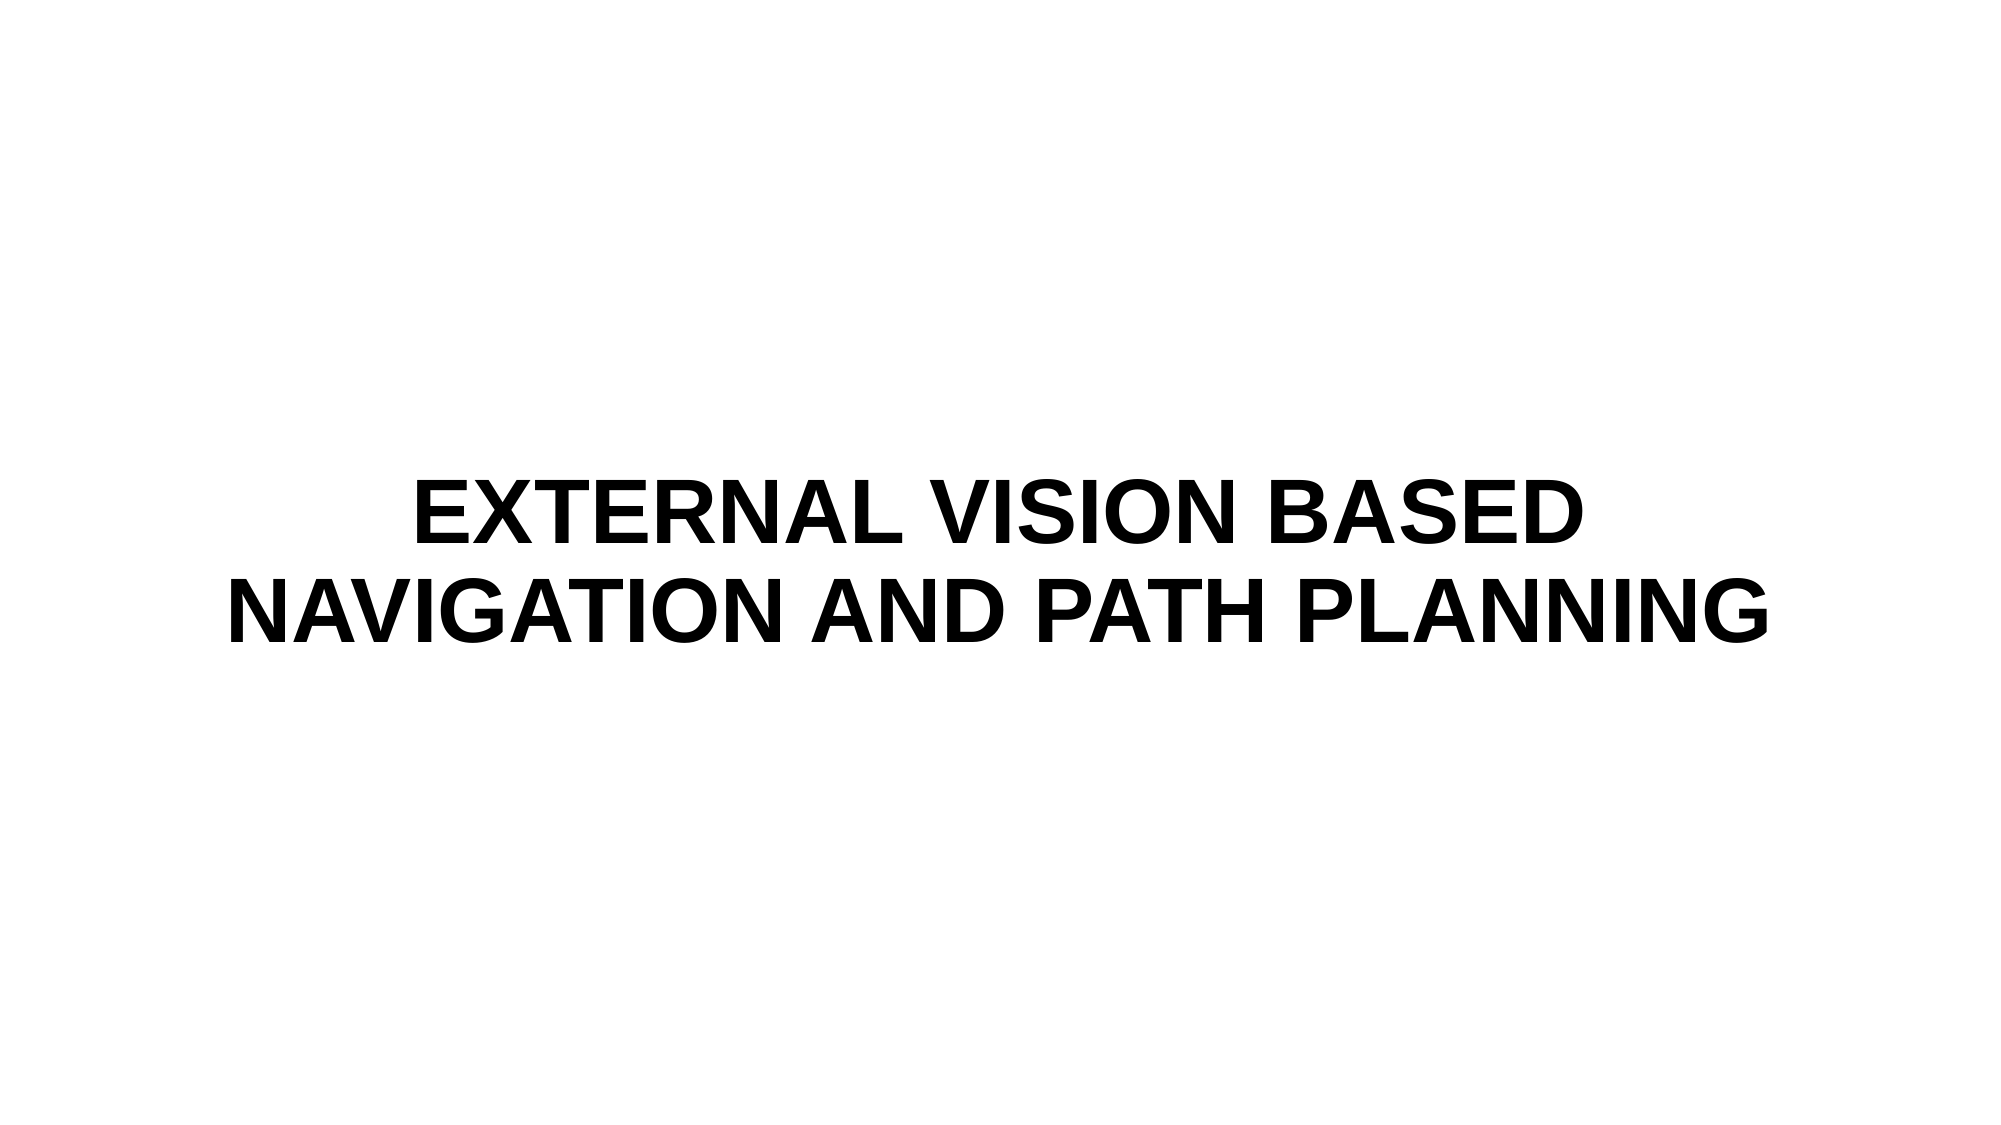

# EXTERNAL VISION BASED NAVIGATION AND PATH PLANNING
14